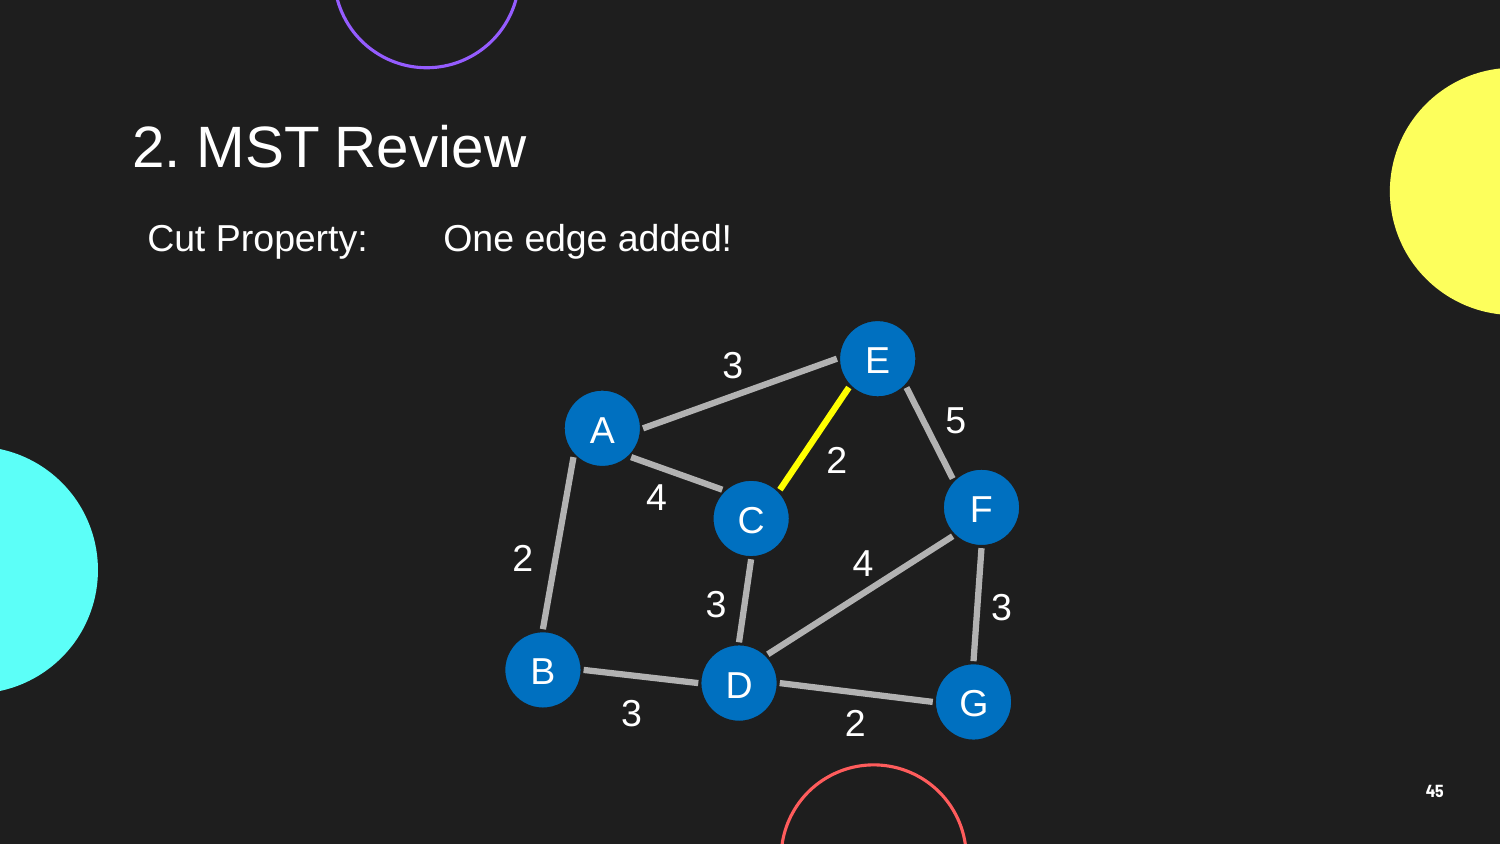

# 2. MST Review
Cut Property:
One edge added!
E
3
A
5
2
4
F
C
2
4
3
3
B
D
G
3
2
45